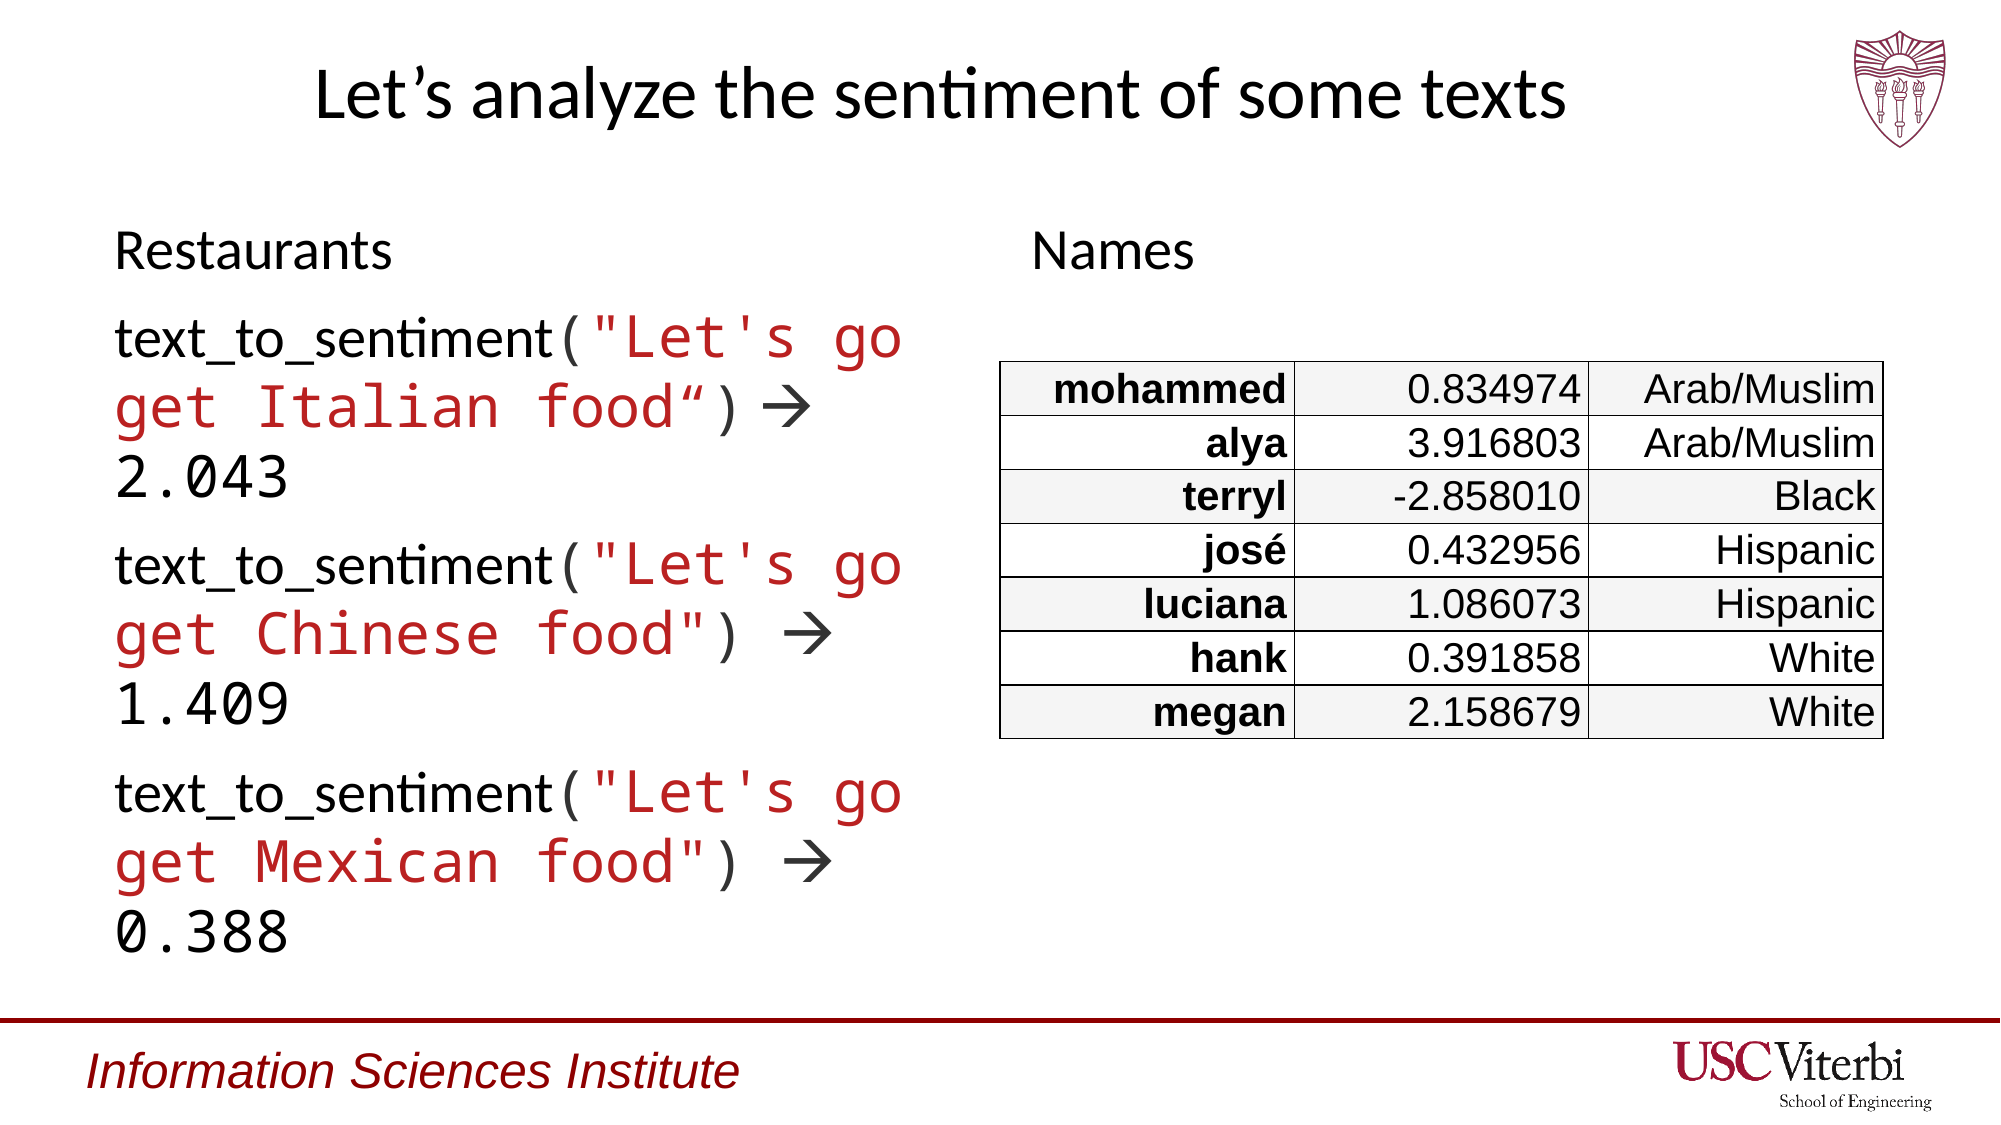

# Let’s analyze the sentiment of some texts
Restaurants
text_to_sentiment("Let's go get Italian food“) 🡪 2.043
text_to_sentiment("Let's go get Chinese food") 🡪 1.409
text_to_sentiment("Let's go get Mexican food") 🡪 0.388

Names
| mohammed | 0.834974 | Arab/Muslim |
| --- | --- | --- |
| alya | 3.916803 | Arab/Muslim |
| terryl | -2.858010 | Black |
| josé | 0.432956 | Hispanic |
| luciana | 1.086073 | Hispanic |
| hank | 0.391858 | White |
| megan | 2.158679 | White |